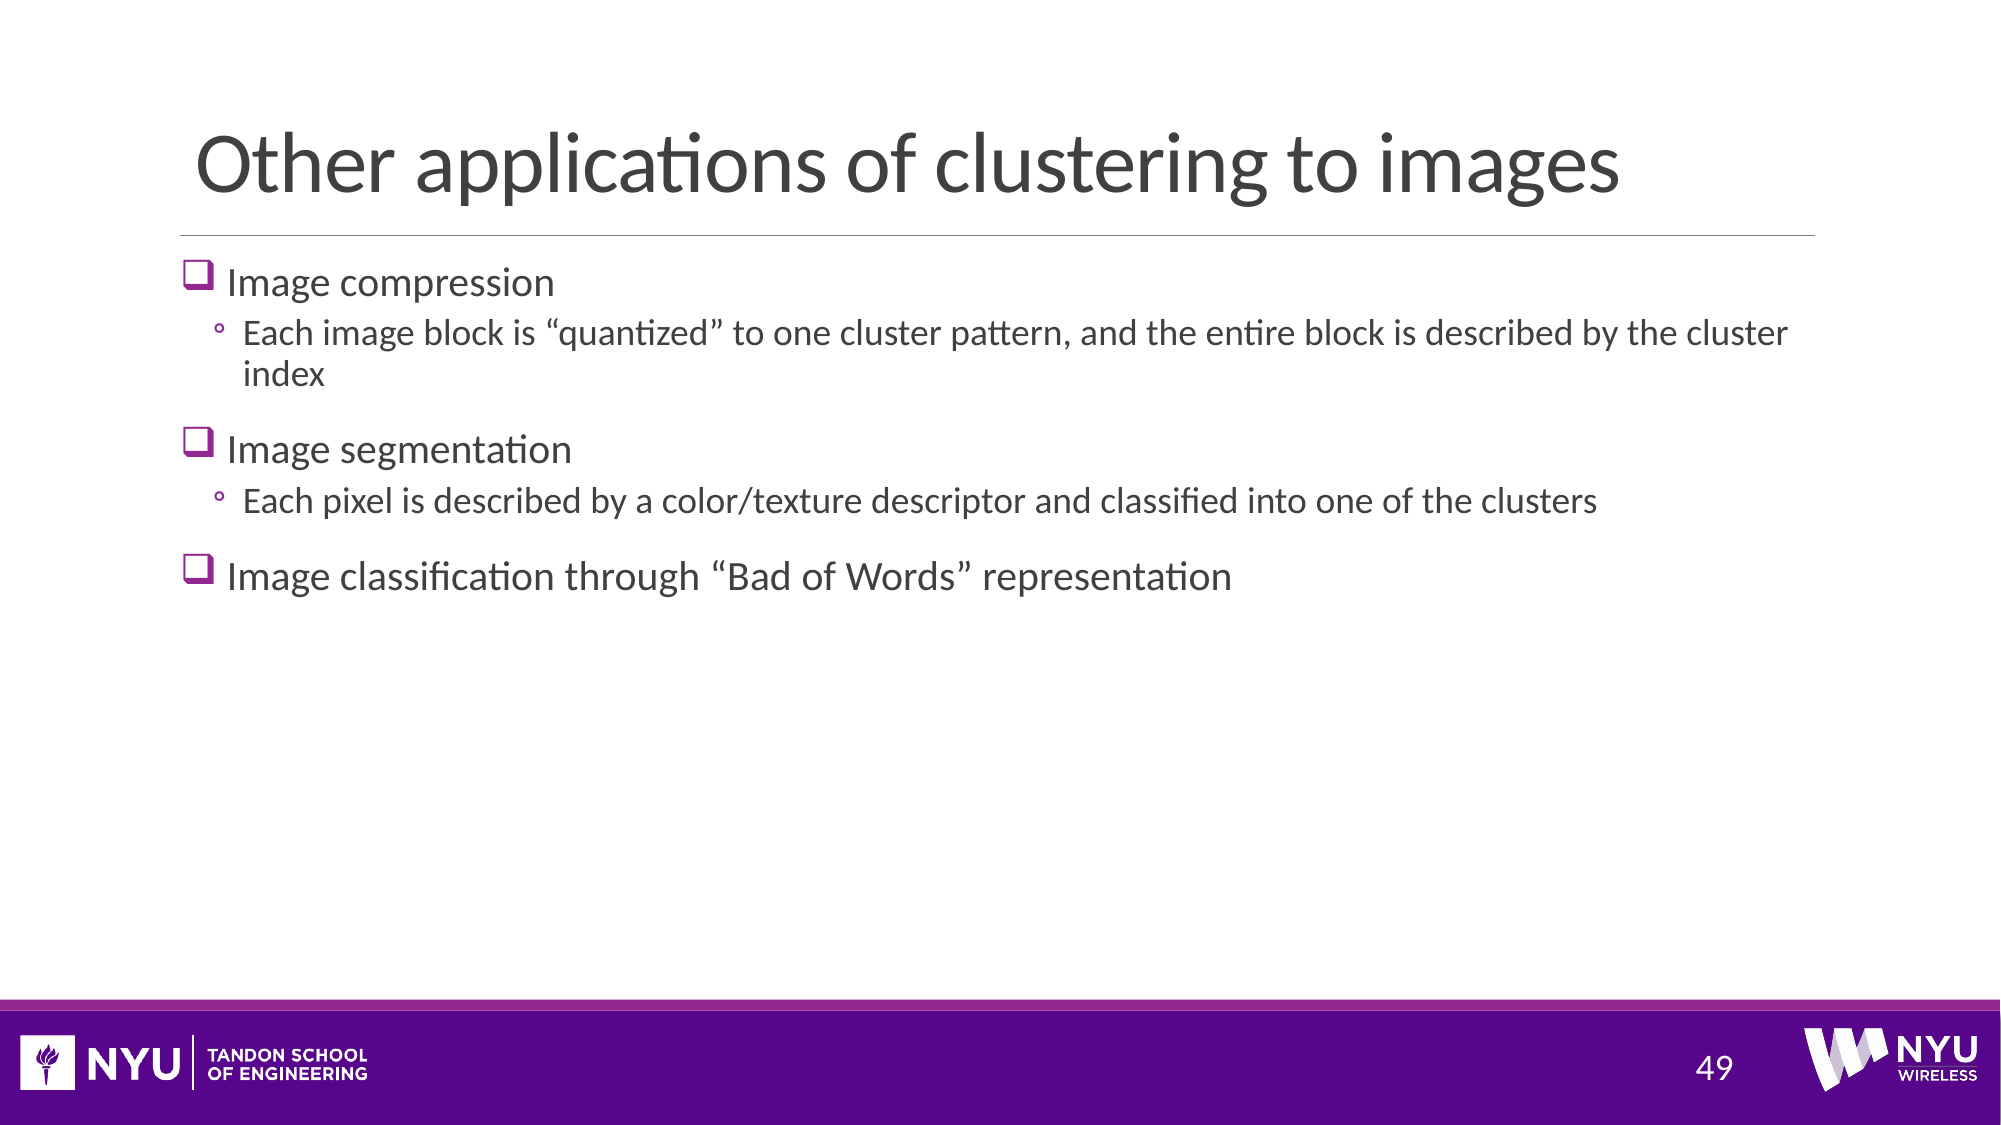

# Other applications of clustering to images
 Image compression
Each image block is “quantized” to one cluster pattern, and the entire block is described by the cluster index
 Image segmentation
Each pixel is described by a color/texture descriptor and classified into one of the clusters
 Image classification through “Bad of Words” representation

49